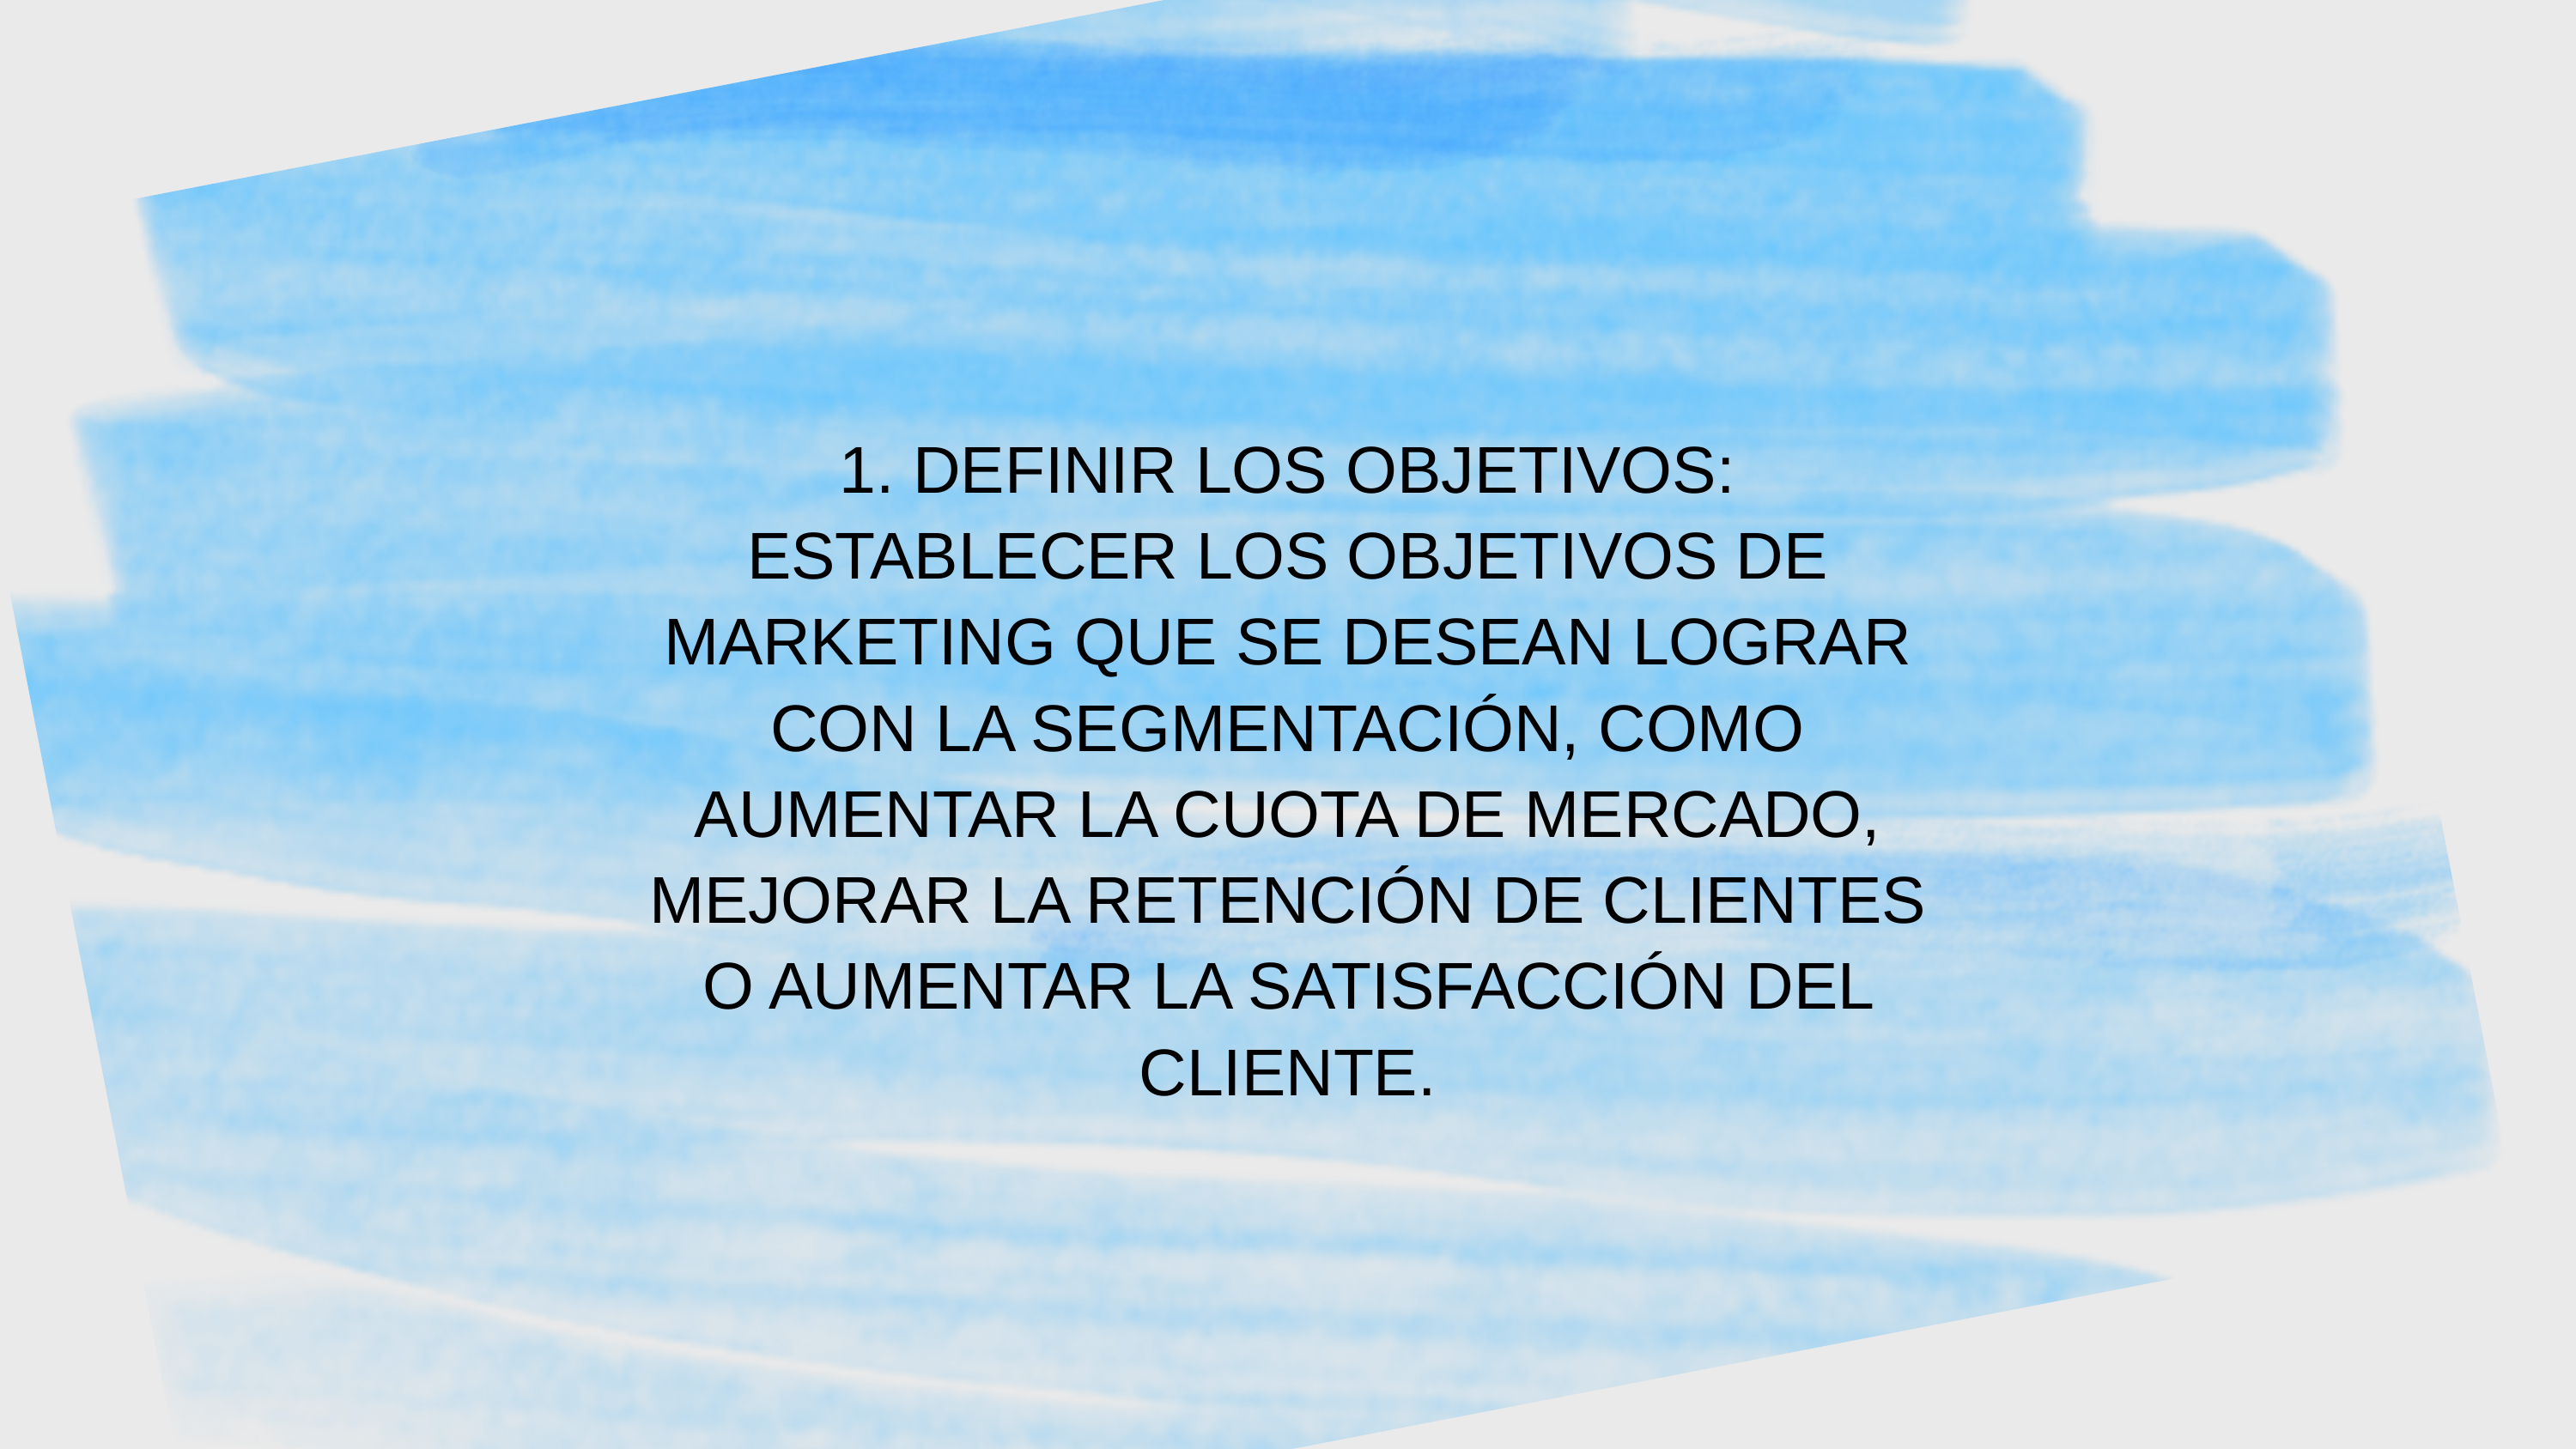

1. DEFINIR LOS OBJETIVOS: ESTABLECER LOS OBJETIVOS DE MARKETING QUE SE DESEAN LOGRAR CON LA SEGMENTACIÓN, COMO AUMENTAR LA CUOTA DE MERCADO, MEJORAR LA RETENCIÓN DE CLIENTES O AUMENTAR LA SATISFACCIÓN DEL CLIENTE.